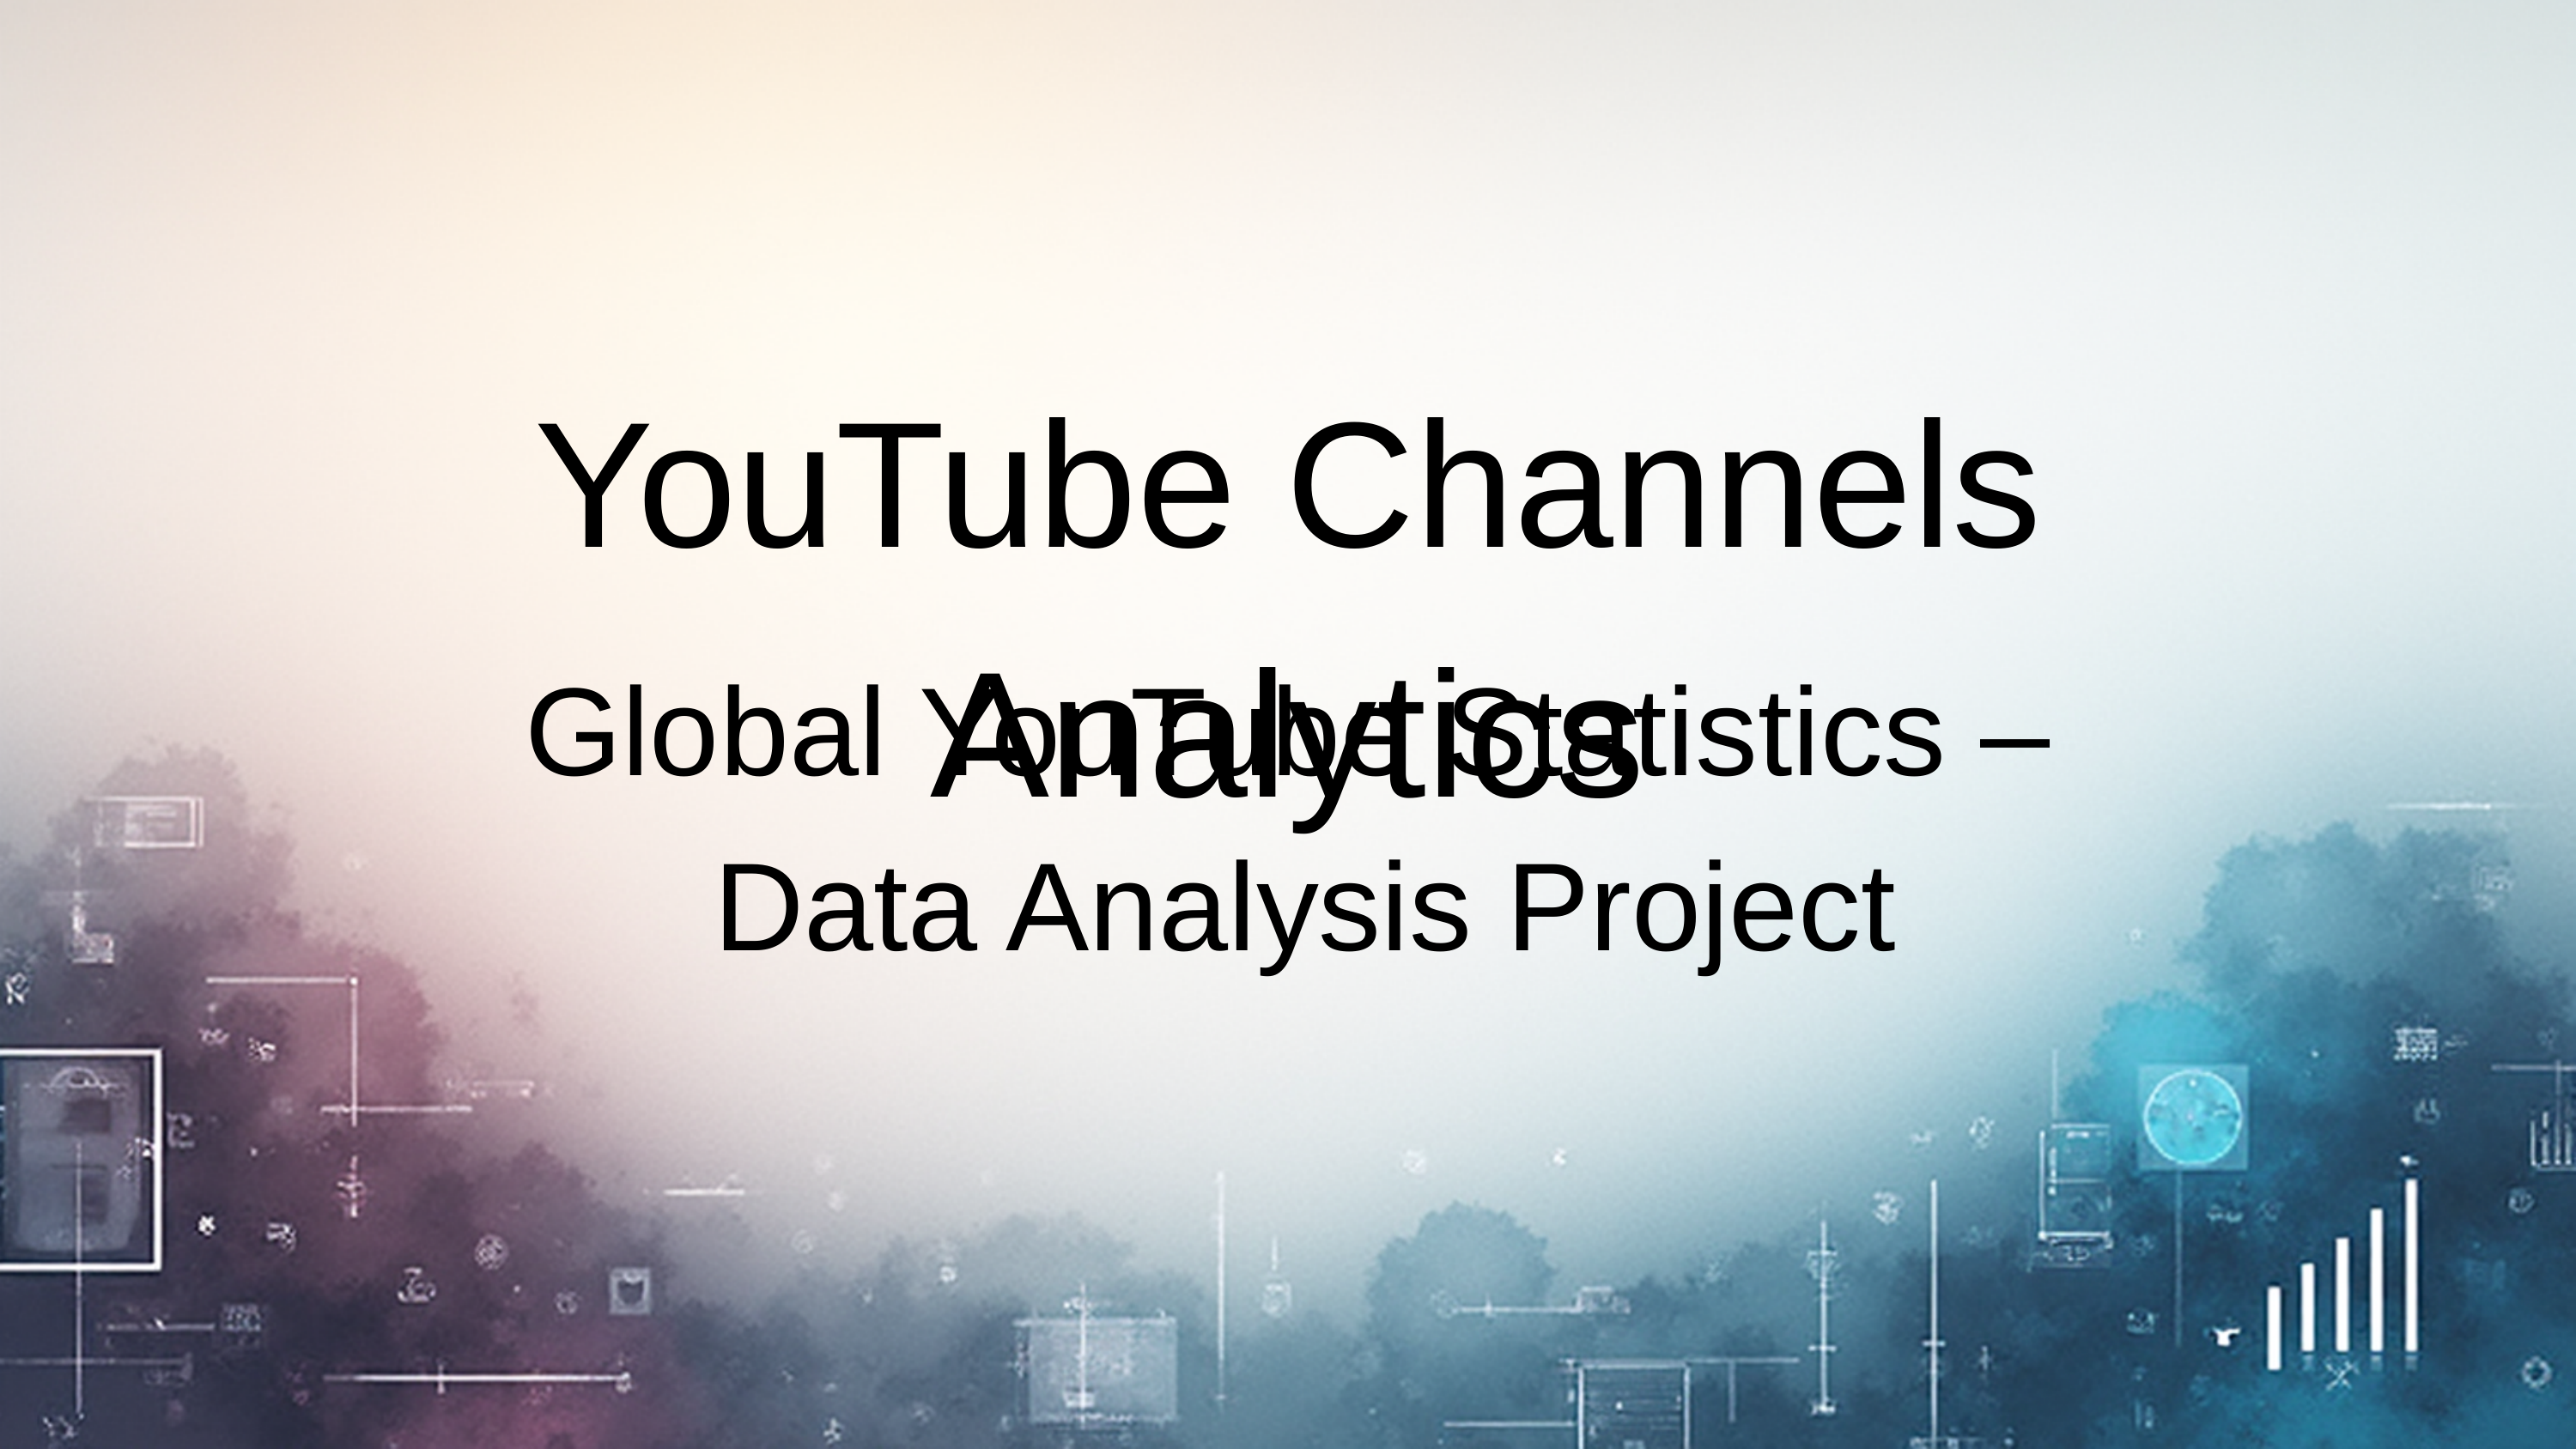

YouTube Channels Analytics
Global YouTube Statistics –
 Data Analysis Project